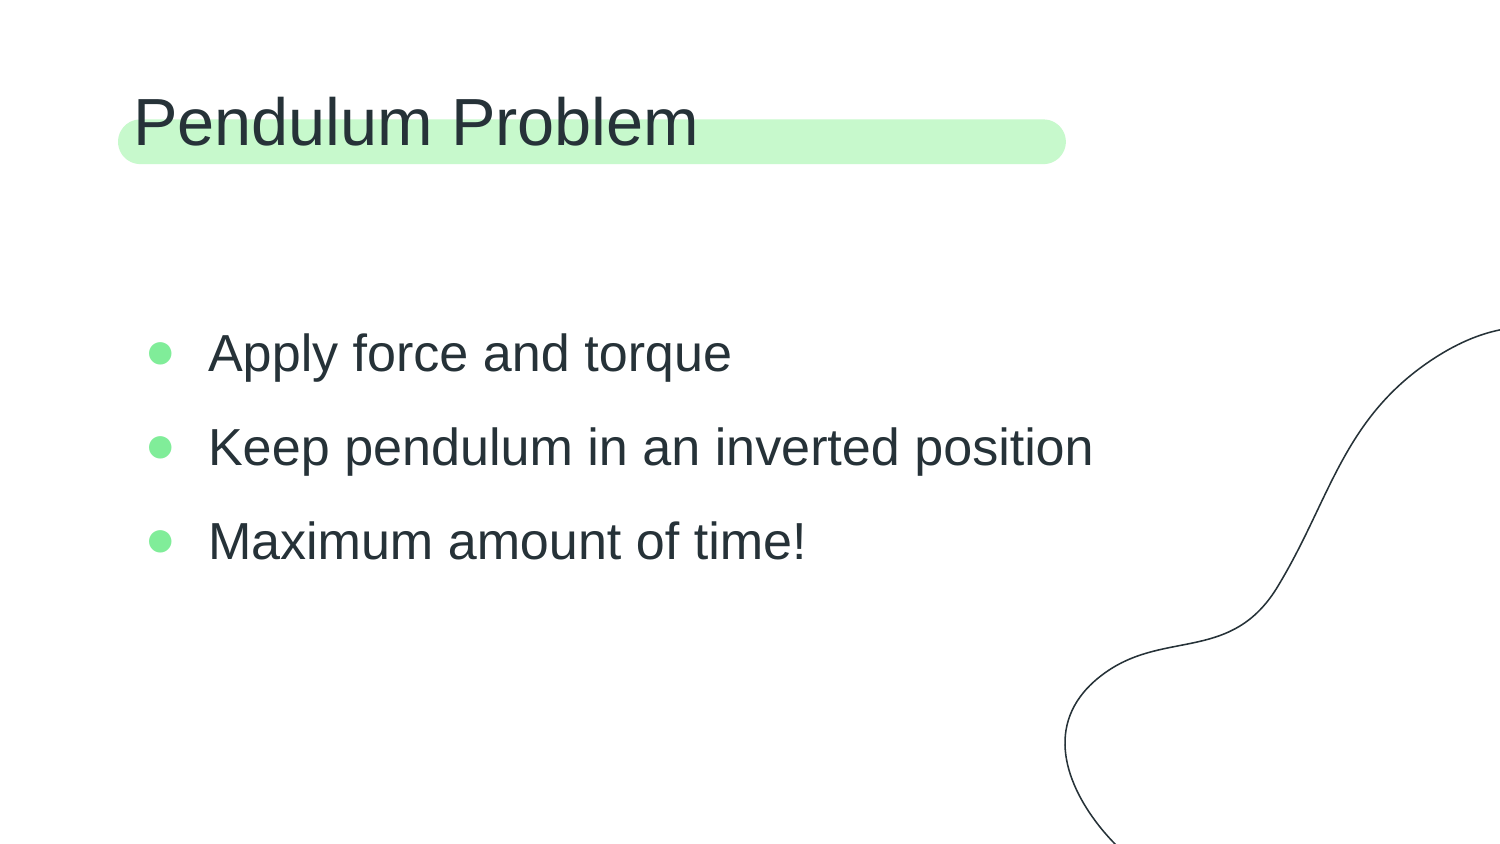

# Pendulum Problem

Apply force and torque
Keep pendulum in an inverted position
Maximum amount of time!